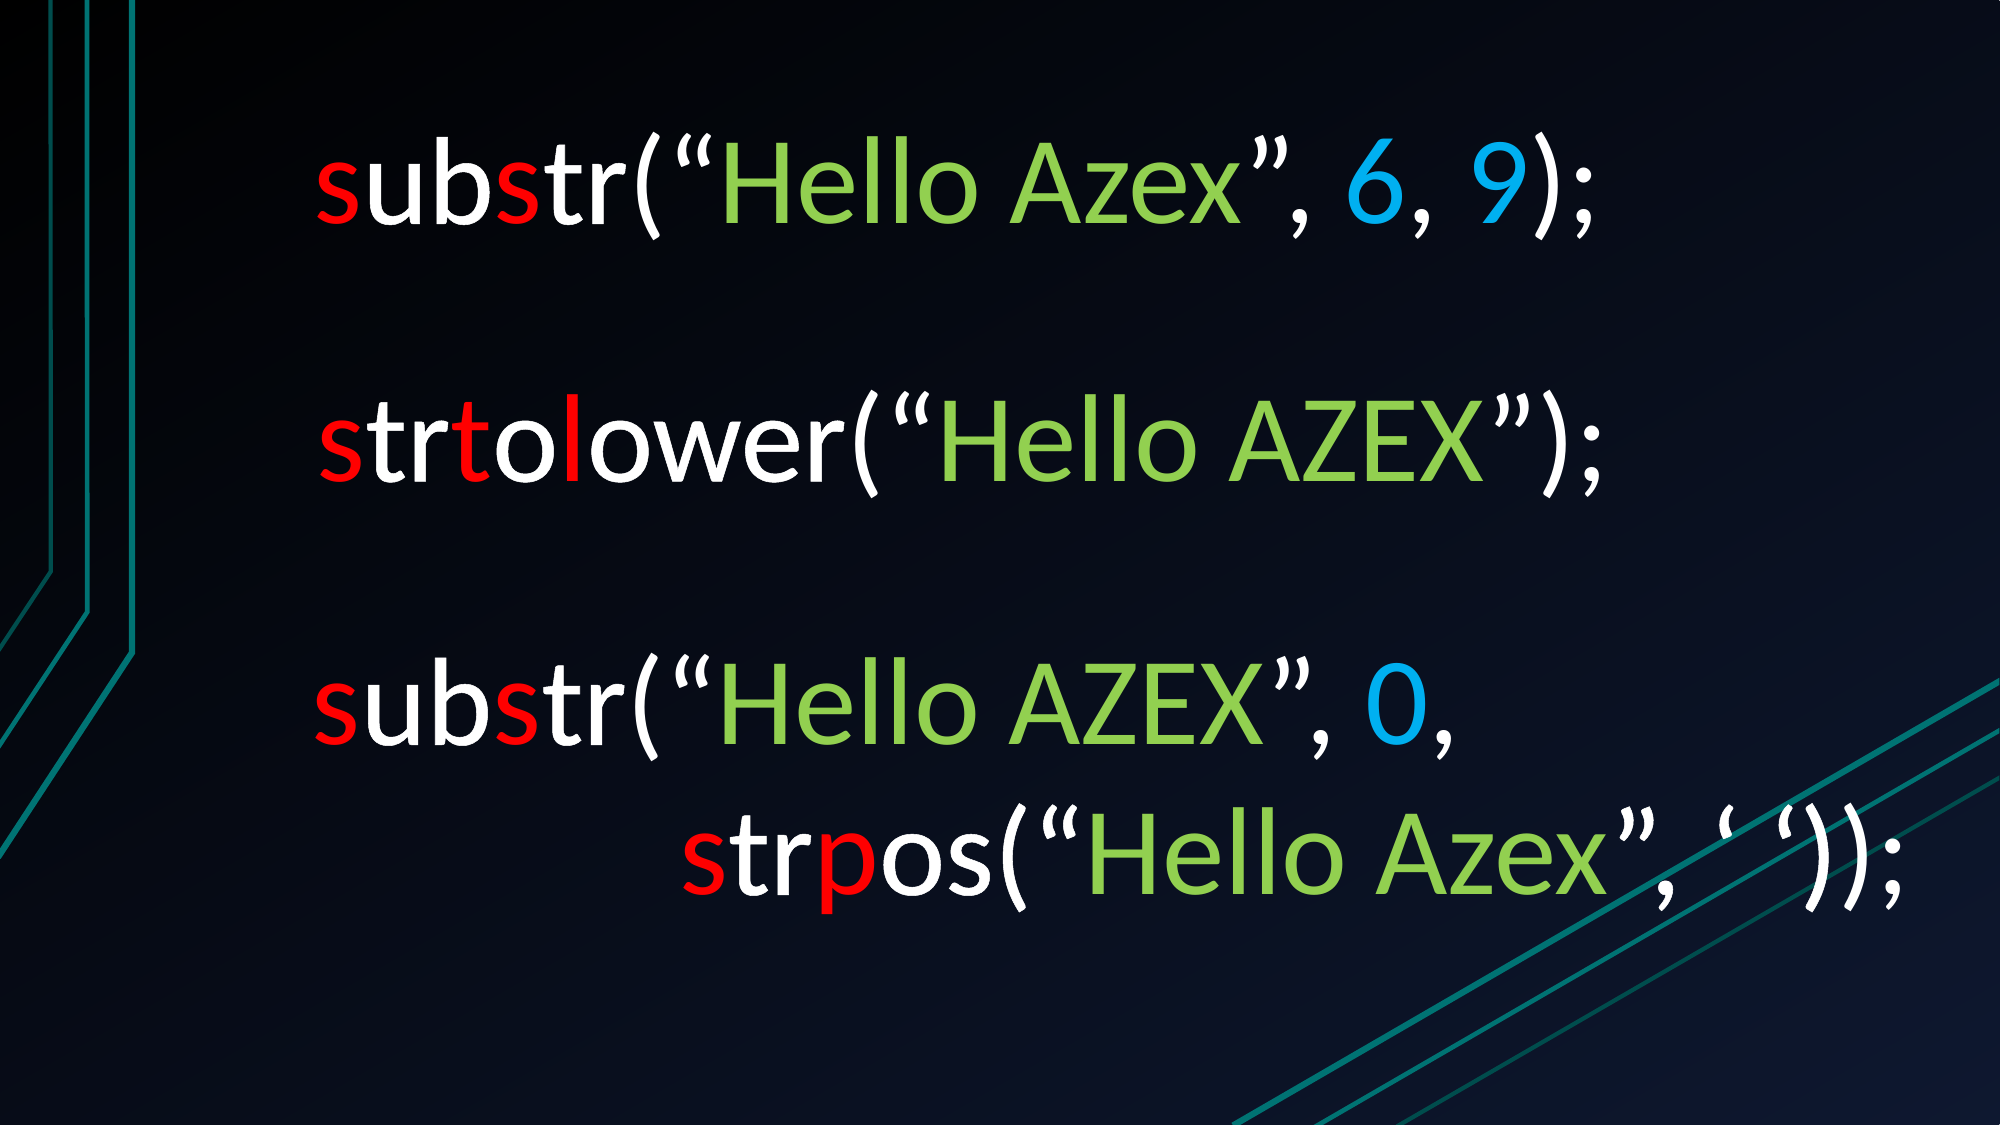

substr(“Hello Azex”, 6, 9);
strtolower(“Hello AZEX”);
substr(“Hello AZEX”, 0,
             strpos(“Hello Azex”, ‘ ‘));